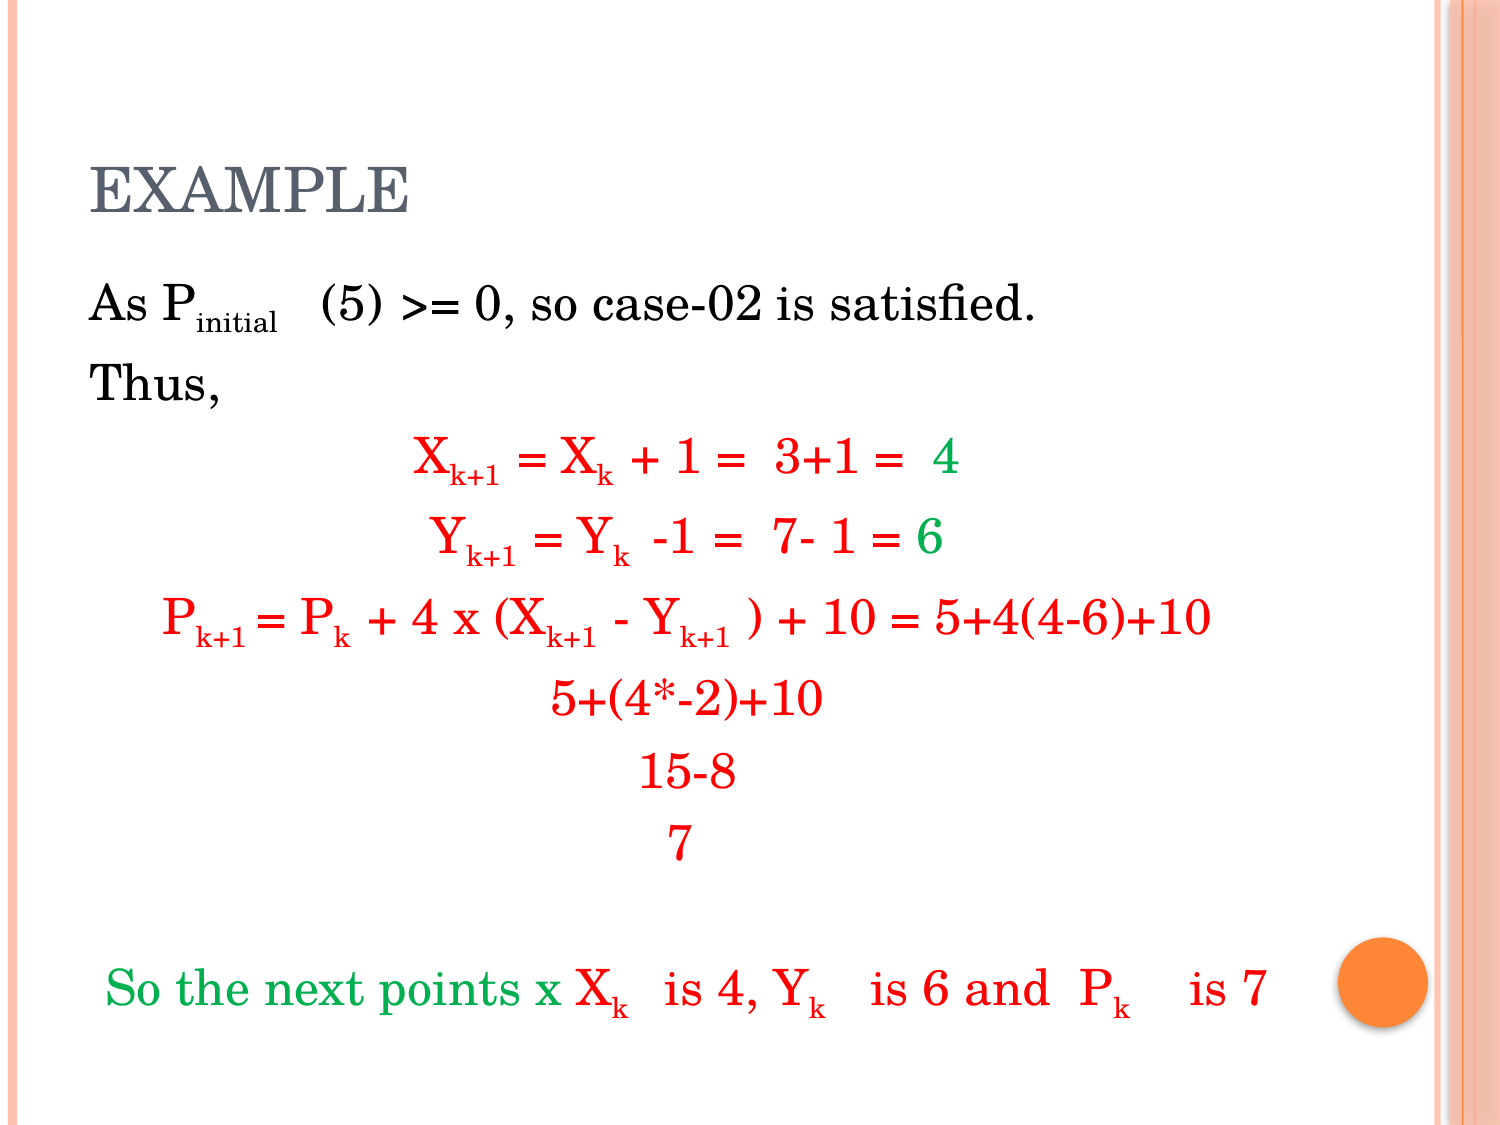

# example
As Pinitial    (5) >= 0, so case-02 is satisfied.
Thus,
Xk+1 = Xk + 1 =  3+1 =  4
Yk+1 = Yk  -1 =  7- 1 = 6
Pk+1 = Pk + 4 x (Xk+1 - Yk+1  ) + 10 = 5+4(4-6)+10
5+(4*-2)+10
15-8
7

So the next points x Xk   is 4, Yk    is 6 and  Pk    is 7